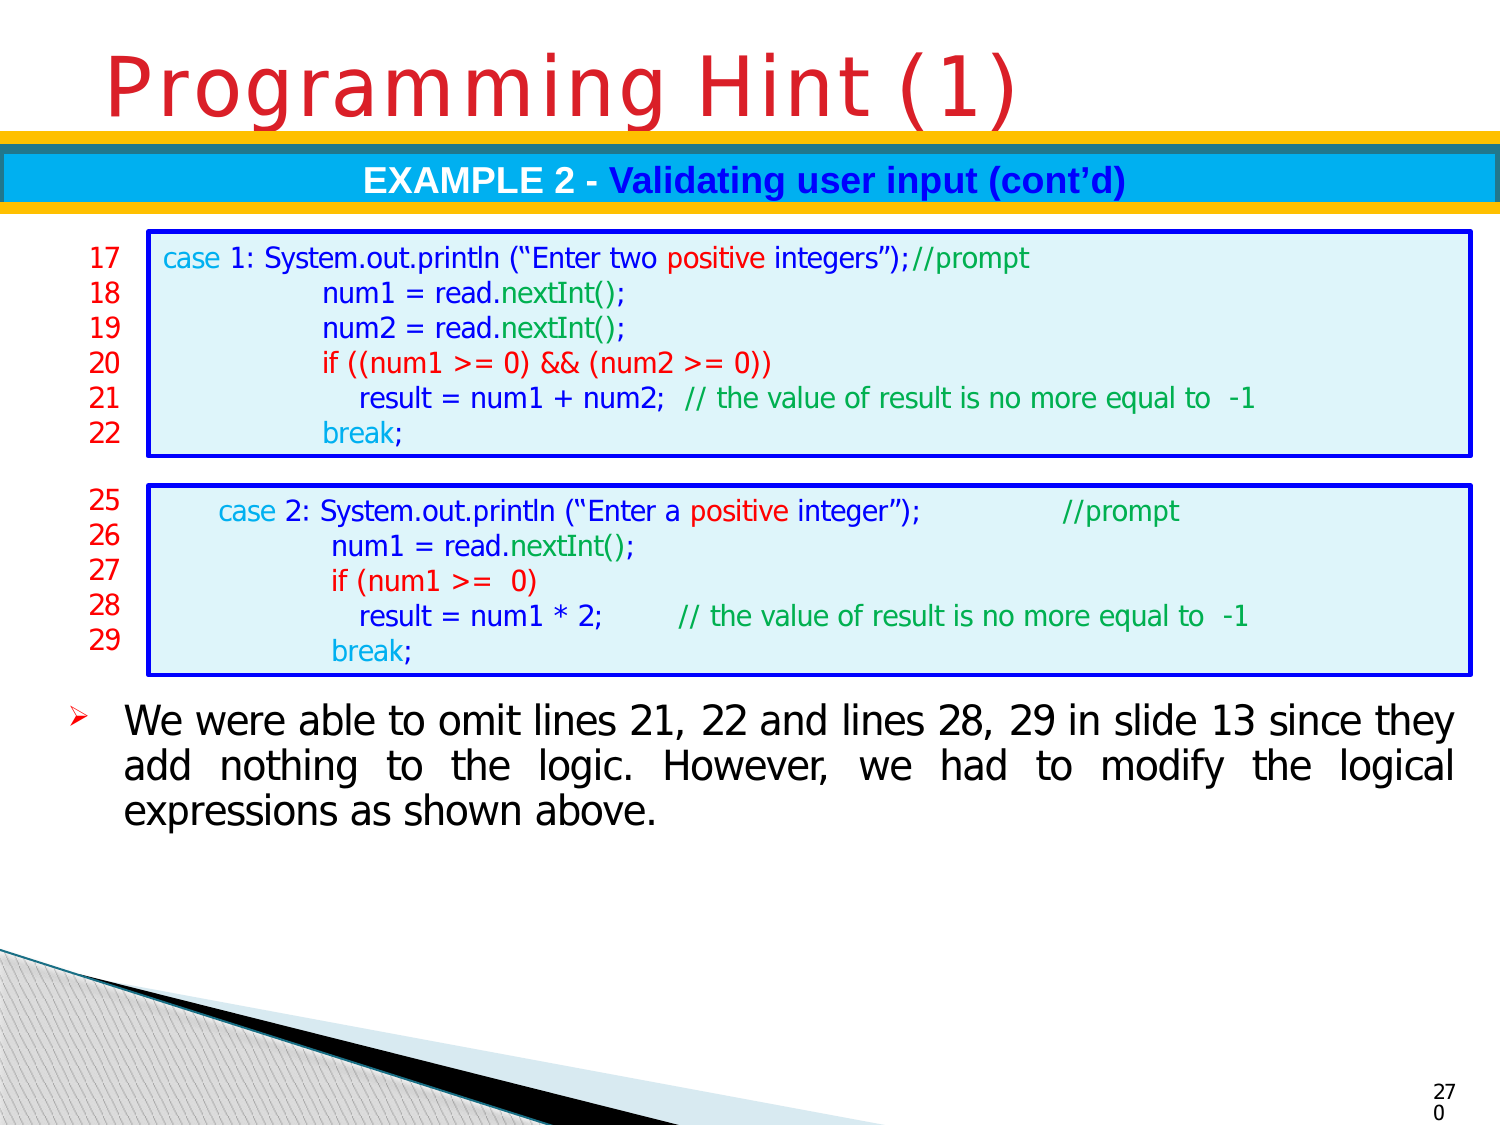

# Programming Hint (1)
EXAMPLE 2 - Validating user input (cont’d)
17
18
19
20
21
22
case 1: System.out.println (“Enter two positive integers”);	//prompt
	 num1 = read.nextInt();
	 num2 = read.nextInt();
	 if ((num1 >= 0) && (num2 >= 0))
	     result = num1 + num2;  // the value of result is no more equal to  -1
  	 break;
25
26
27
28
29
      case 2: System.out.println (“Enter a positive integer”);	//prompt
	  num1 = read.nextInt();
	  if (num1 >=  0)
	     result = num1 * 2;        // the value of result is no more equal to  -1
	  break;
We were able to omit lines 21, 22 and lines 28, 29 in slide 13 since they add nothing to the logic. However, we had to modify the logical expressions as shown above.
270